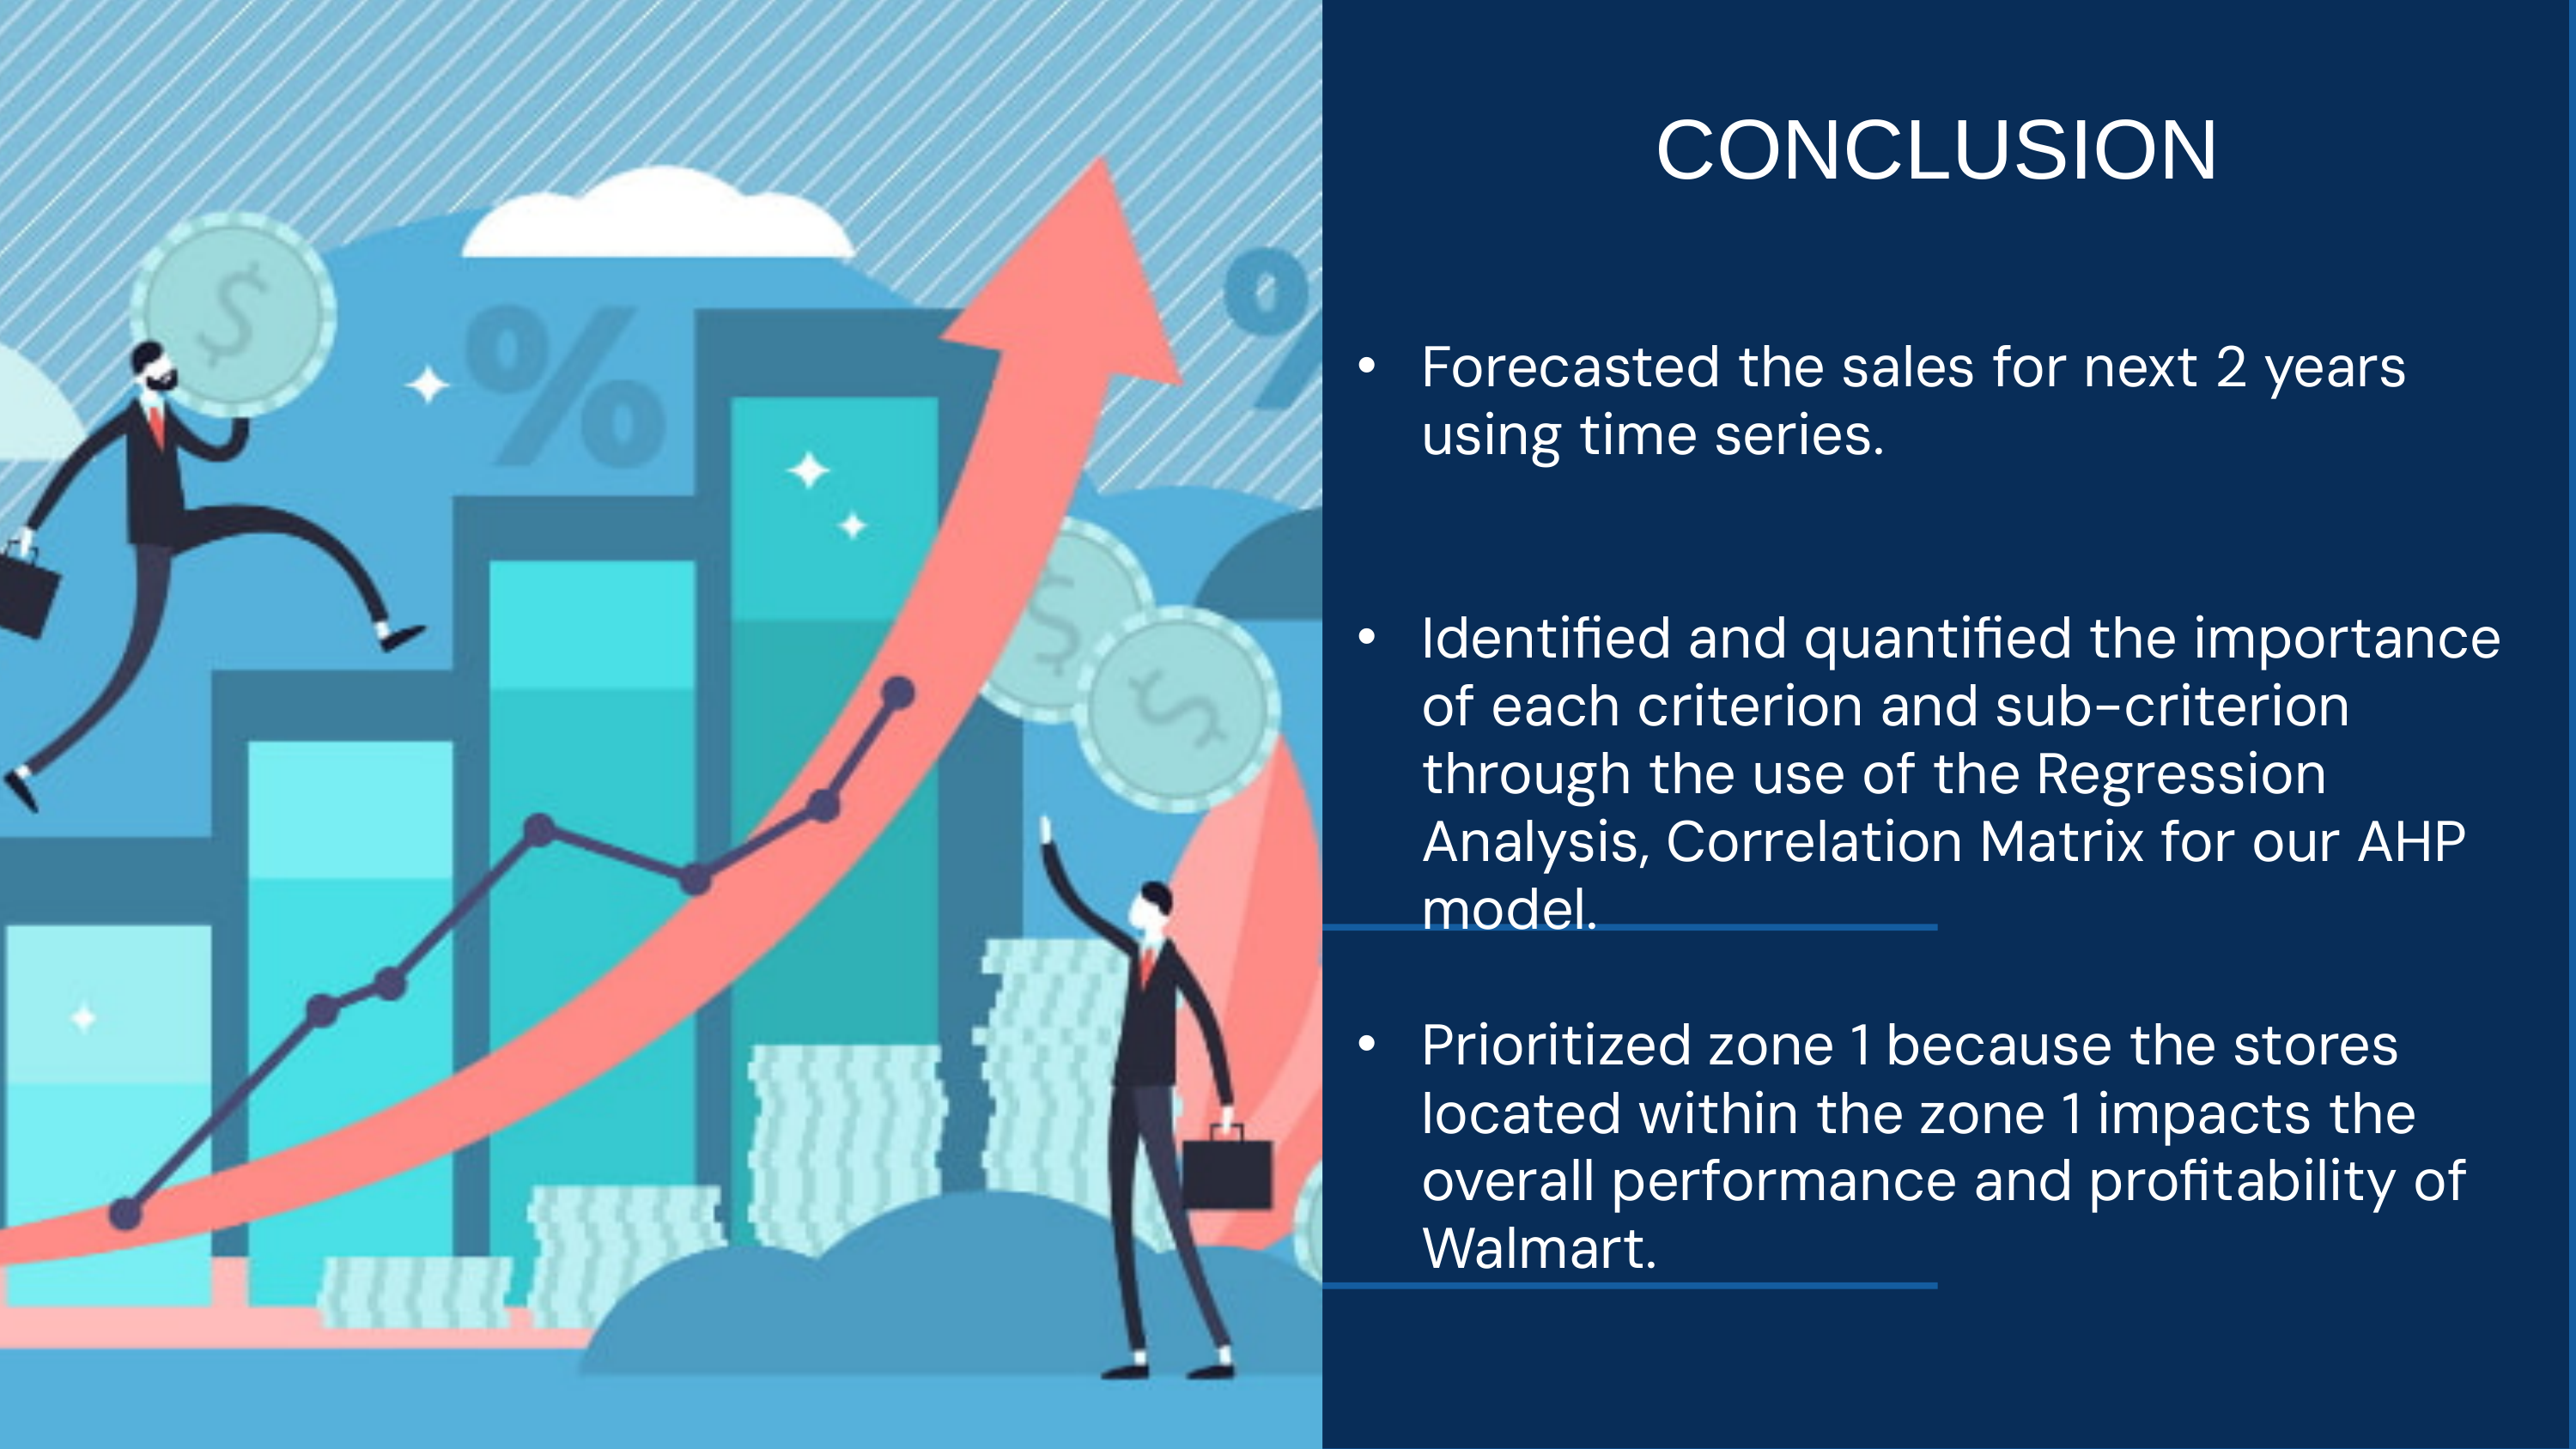

CONCLUSION
Forecasted the sales for next 2 years using time series.

Identified and quantified the importance of each criterion and sub-criterion through the use of the Regression Analysis, Correlation Matrix for our AHP model.

Prioritized zone 1 because the stores located within the zone 1 impacts the overall performance and profitability of Walmart.